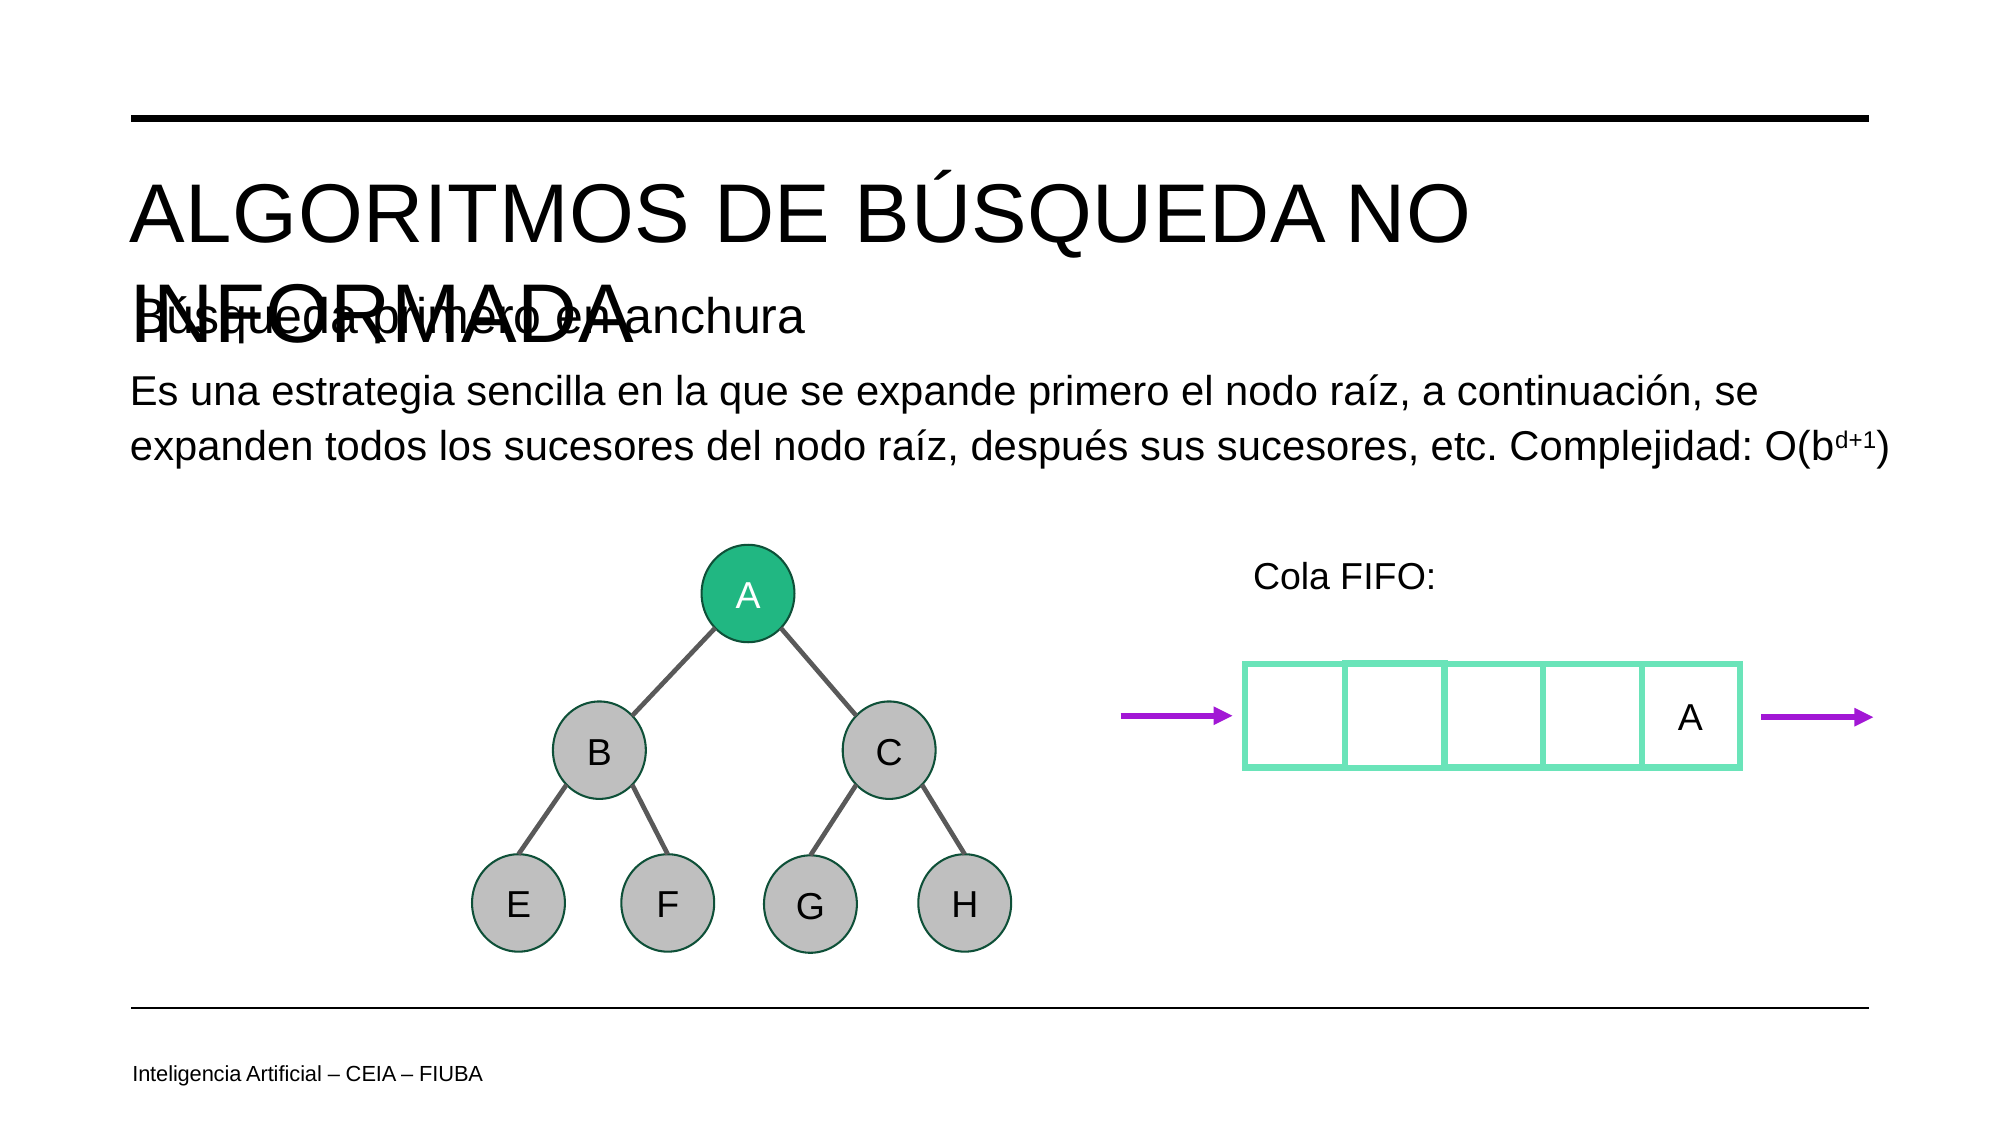

# Algoritmos de Búsqueda no informada
Búsqueda primero en anchura
Es una estrategia sencilla en la que se expande primero el nodo raíz, a continuación, se expanden todos los sucesores del nodo raíz, después sus sucesores, etc. Complejidad: O(bd+1)

A
B
C
E
F
H
G
Cola FIFO:

A
Inteligencia Artificial – CEIA – FIUBA